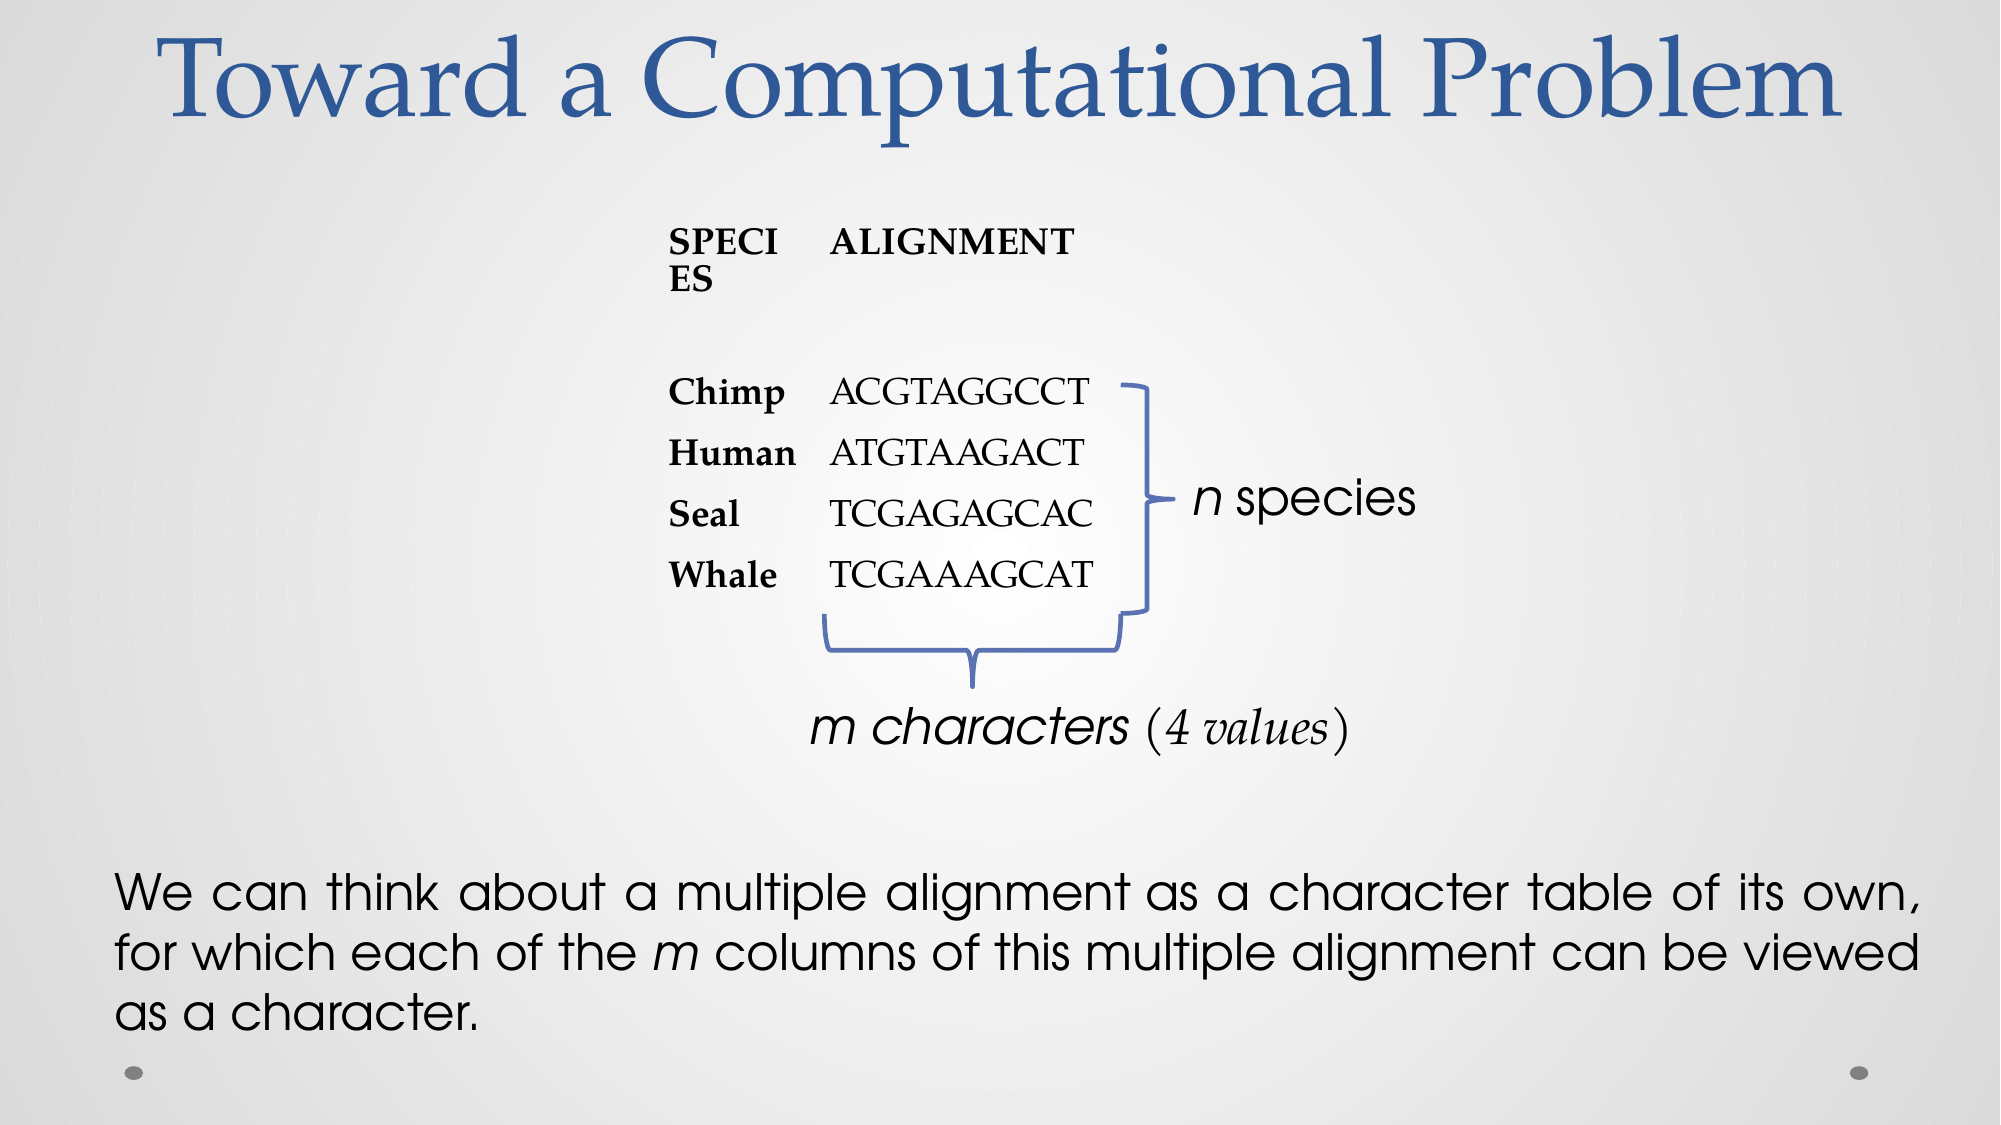

# Toward a Computational Problem
| Species | Alignment |
| --- | --- |
| Chimp | ACGTAGGCCT |
| Human | ATGTAAGACT |
| Seal | TCGAGAGCAC |
| Whale | TCGAAAGCAT |

n species

m characters (4 values)
We can think about a multiple alignment as a character table of its own, for which each of the m columns of this multiple alignment can be viewed as a character.